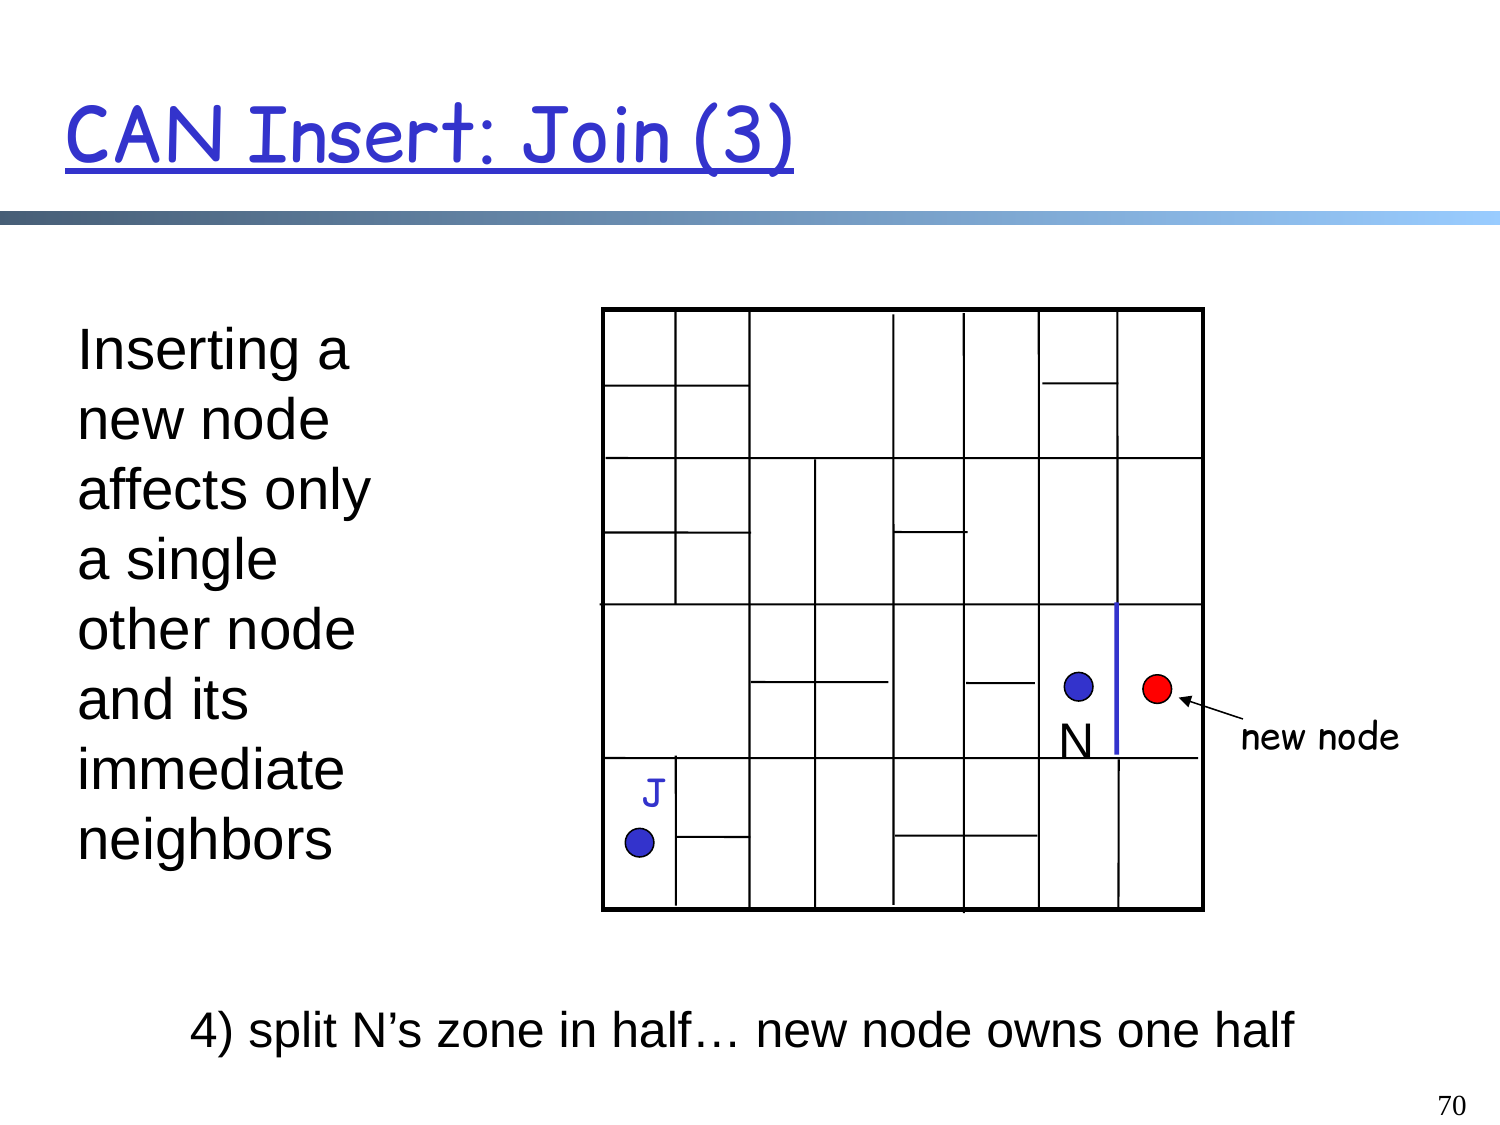

# CAN Insert: Join (3)
Inserting a new node affects only a single other node and its
immediate neighbors

N
new node

J

4) split N’s zone in half… new node owns one half
70